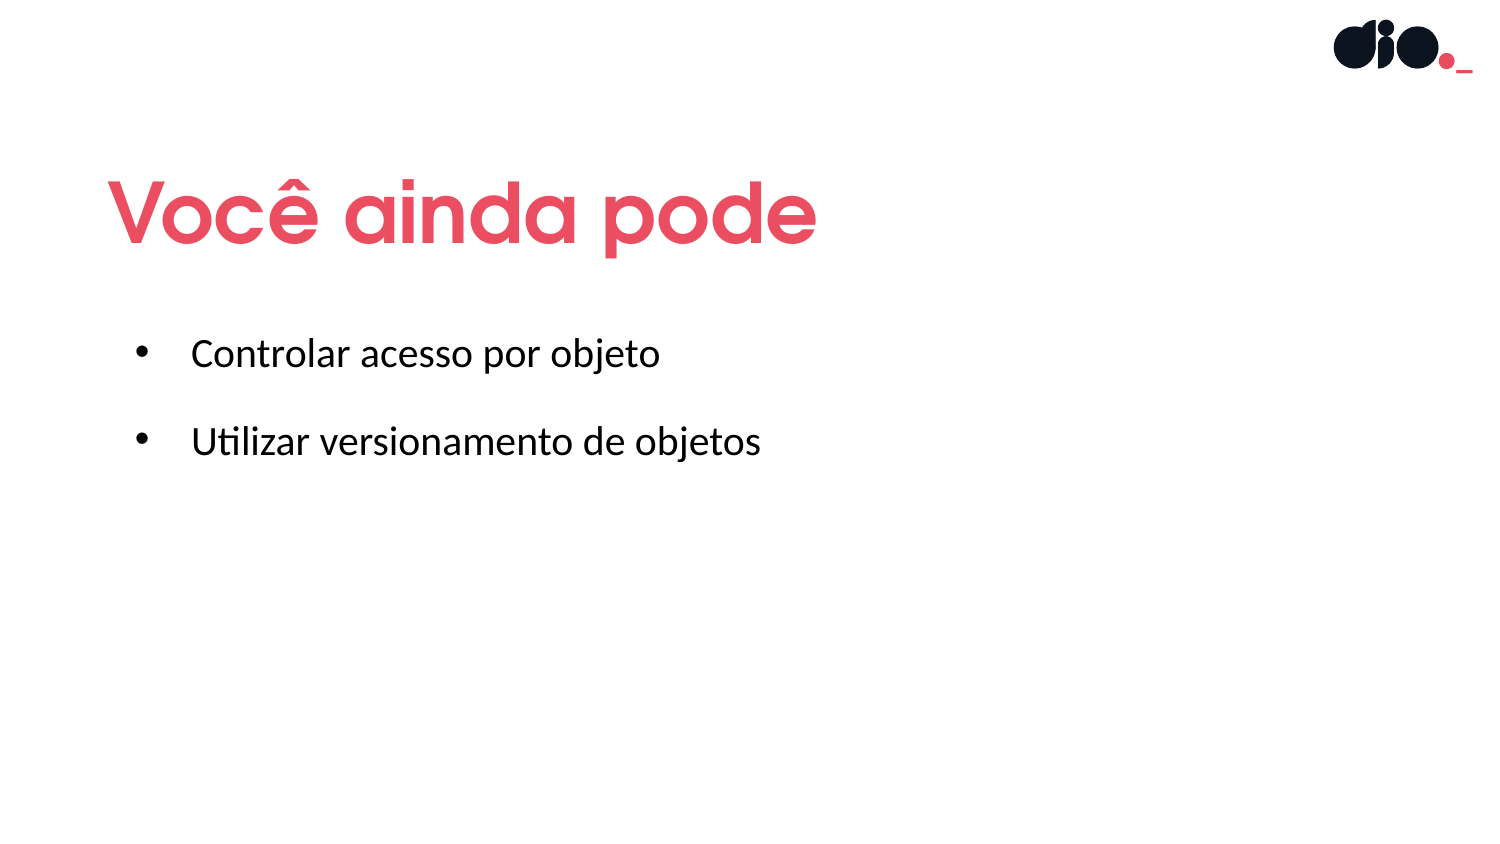

Você ainda pode
Controlar acesso por objeto
Utilizar versionamento de objetos